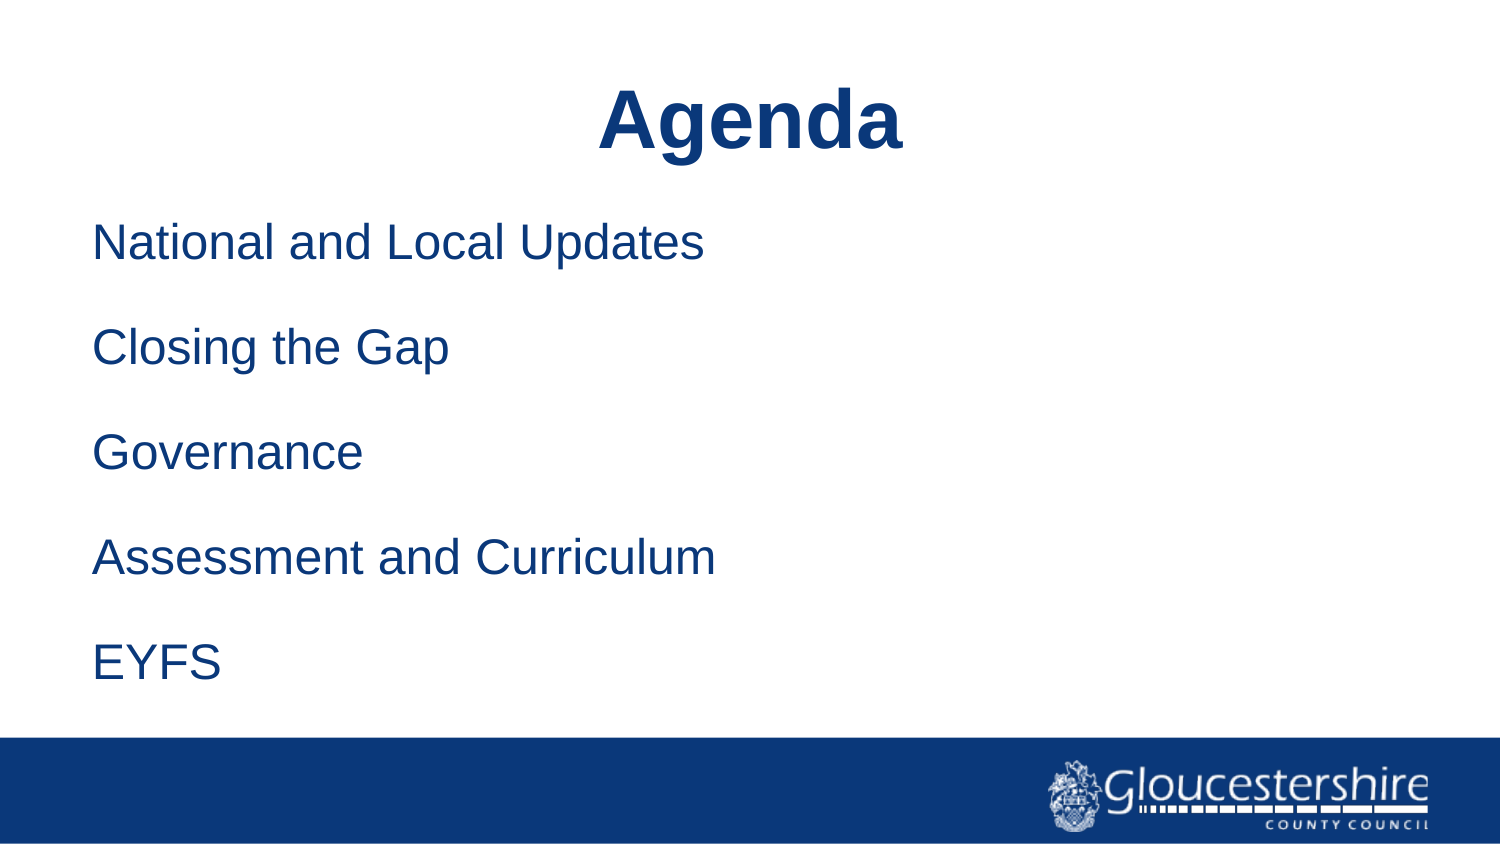

# Agenda
National and Local Updates

Closing the Gap

Governance

Assessment and Curriculum

EYFS